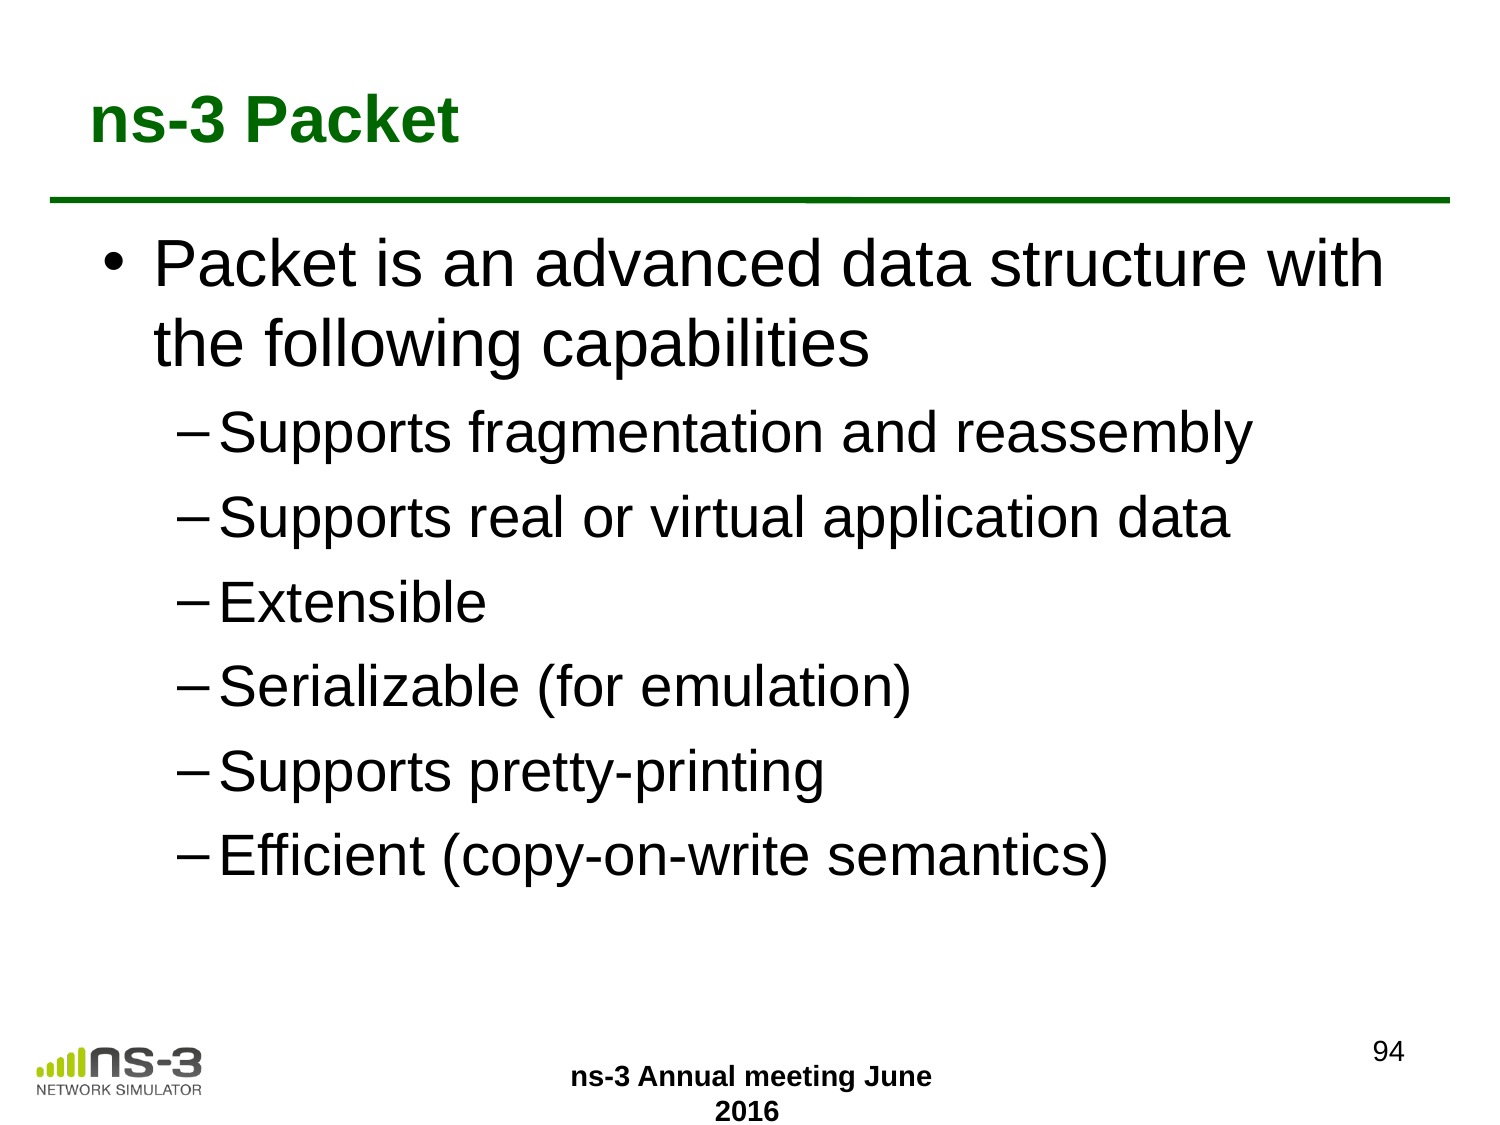

# ns-3 Packet
Packet is an advanced data structure with the following capabilities
Supports fragmentation and reassembly
Supports real or virtual application data
Extensible
Serializable (for emulation)
Supports pretty-printing
Efficient (copy-on-write semantics)
94
 ns-3 Annual meeting June 2016